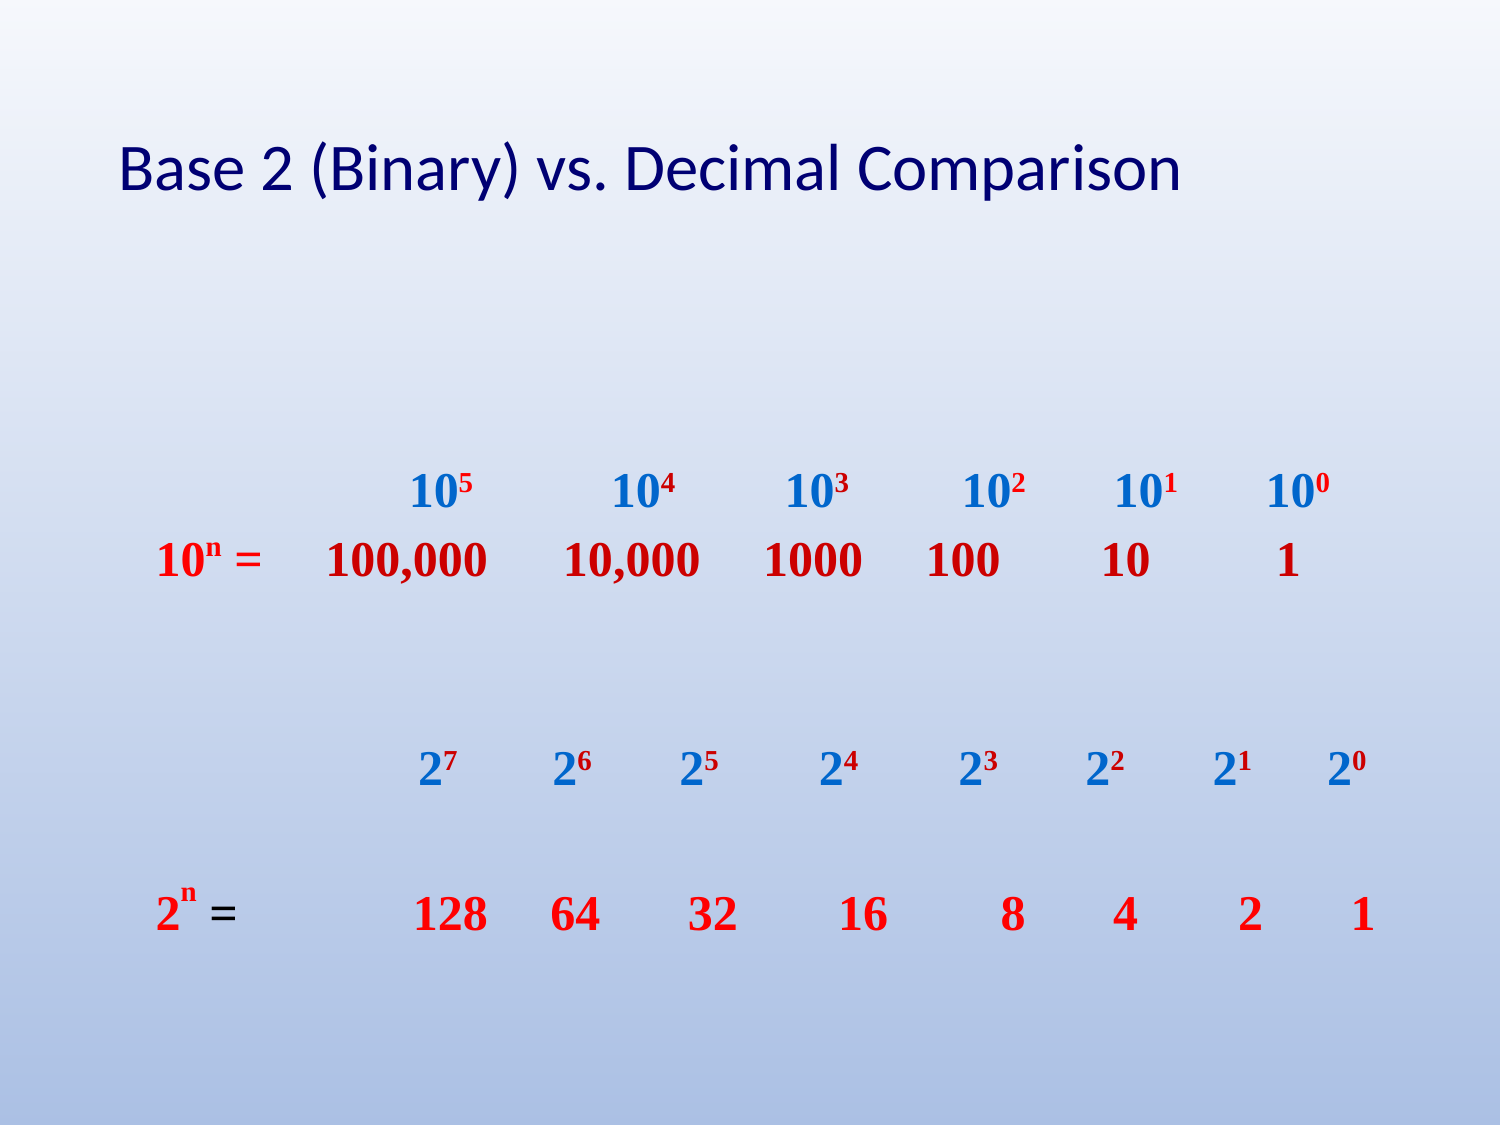

# Base 2 (Binary) vs. Decimal Comparison

		         105           104          103         102       101       100
   10n =     100,000      10,000     1000     100        10          1

                        27        26       25        24        23       22       21      20

   2n =              128     64       32        16         8       4        2       1